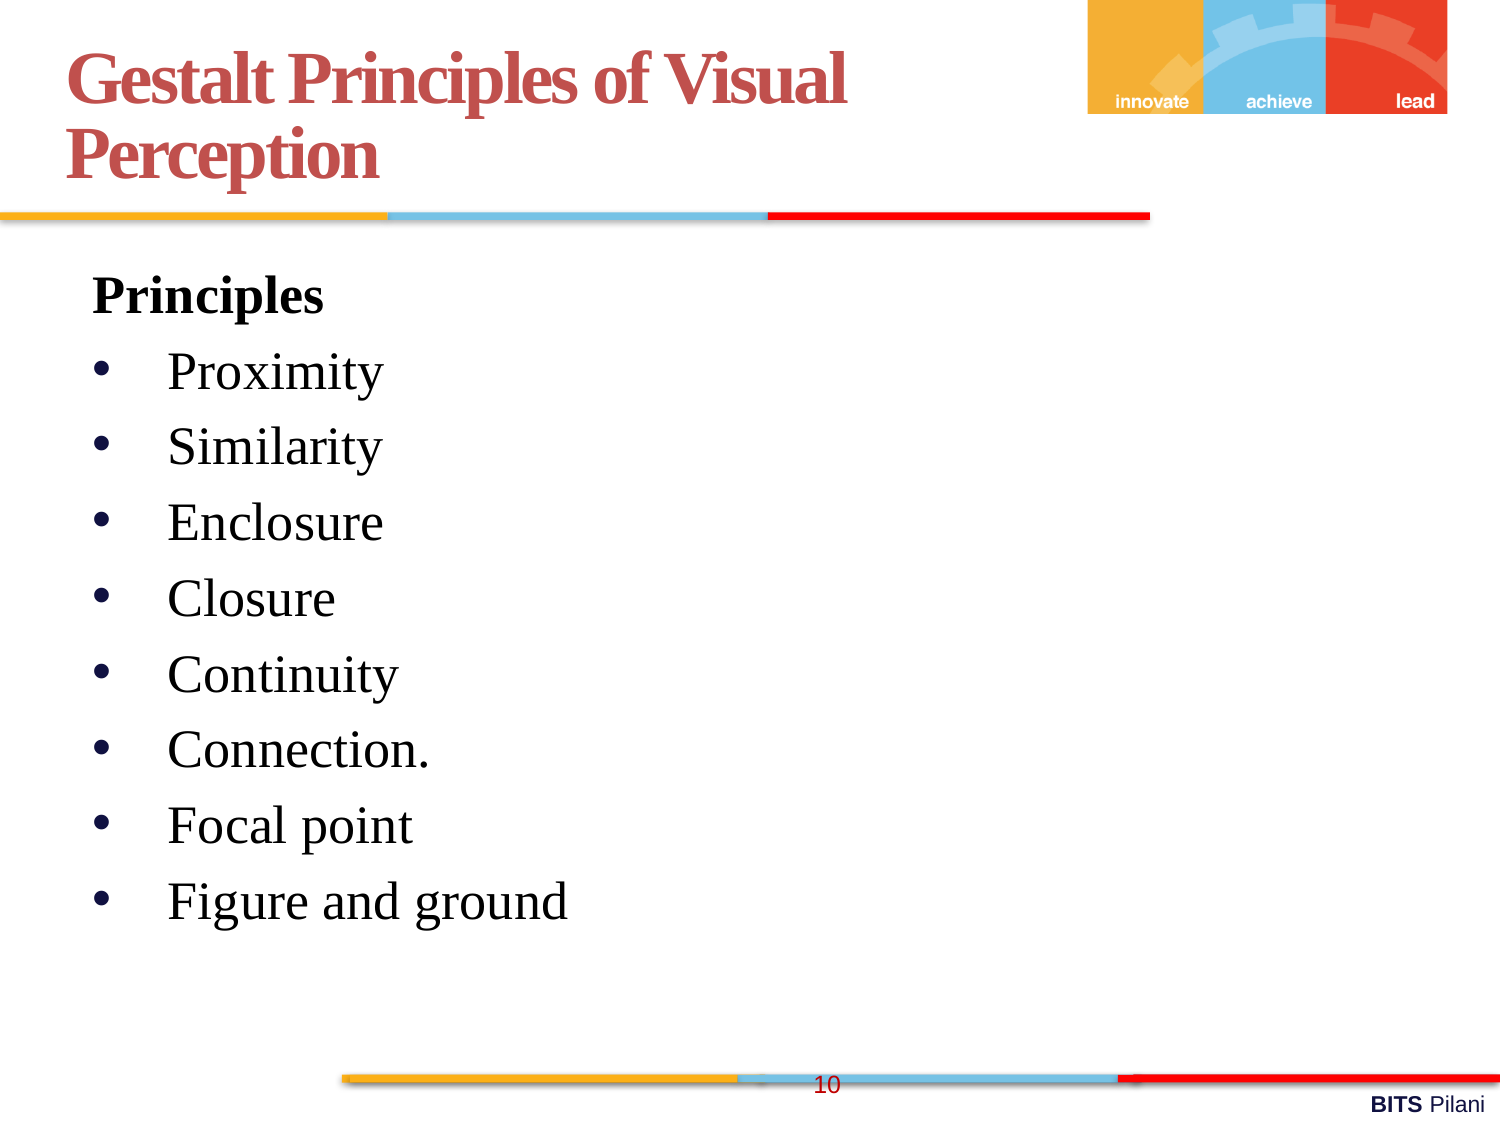

Gestalt Principles of Visual Perception
Principles
Proximity
Similarity
Enclosure
Closure
Continuity
Connection.
Focal point
Figure and ground
10